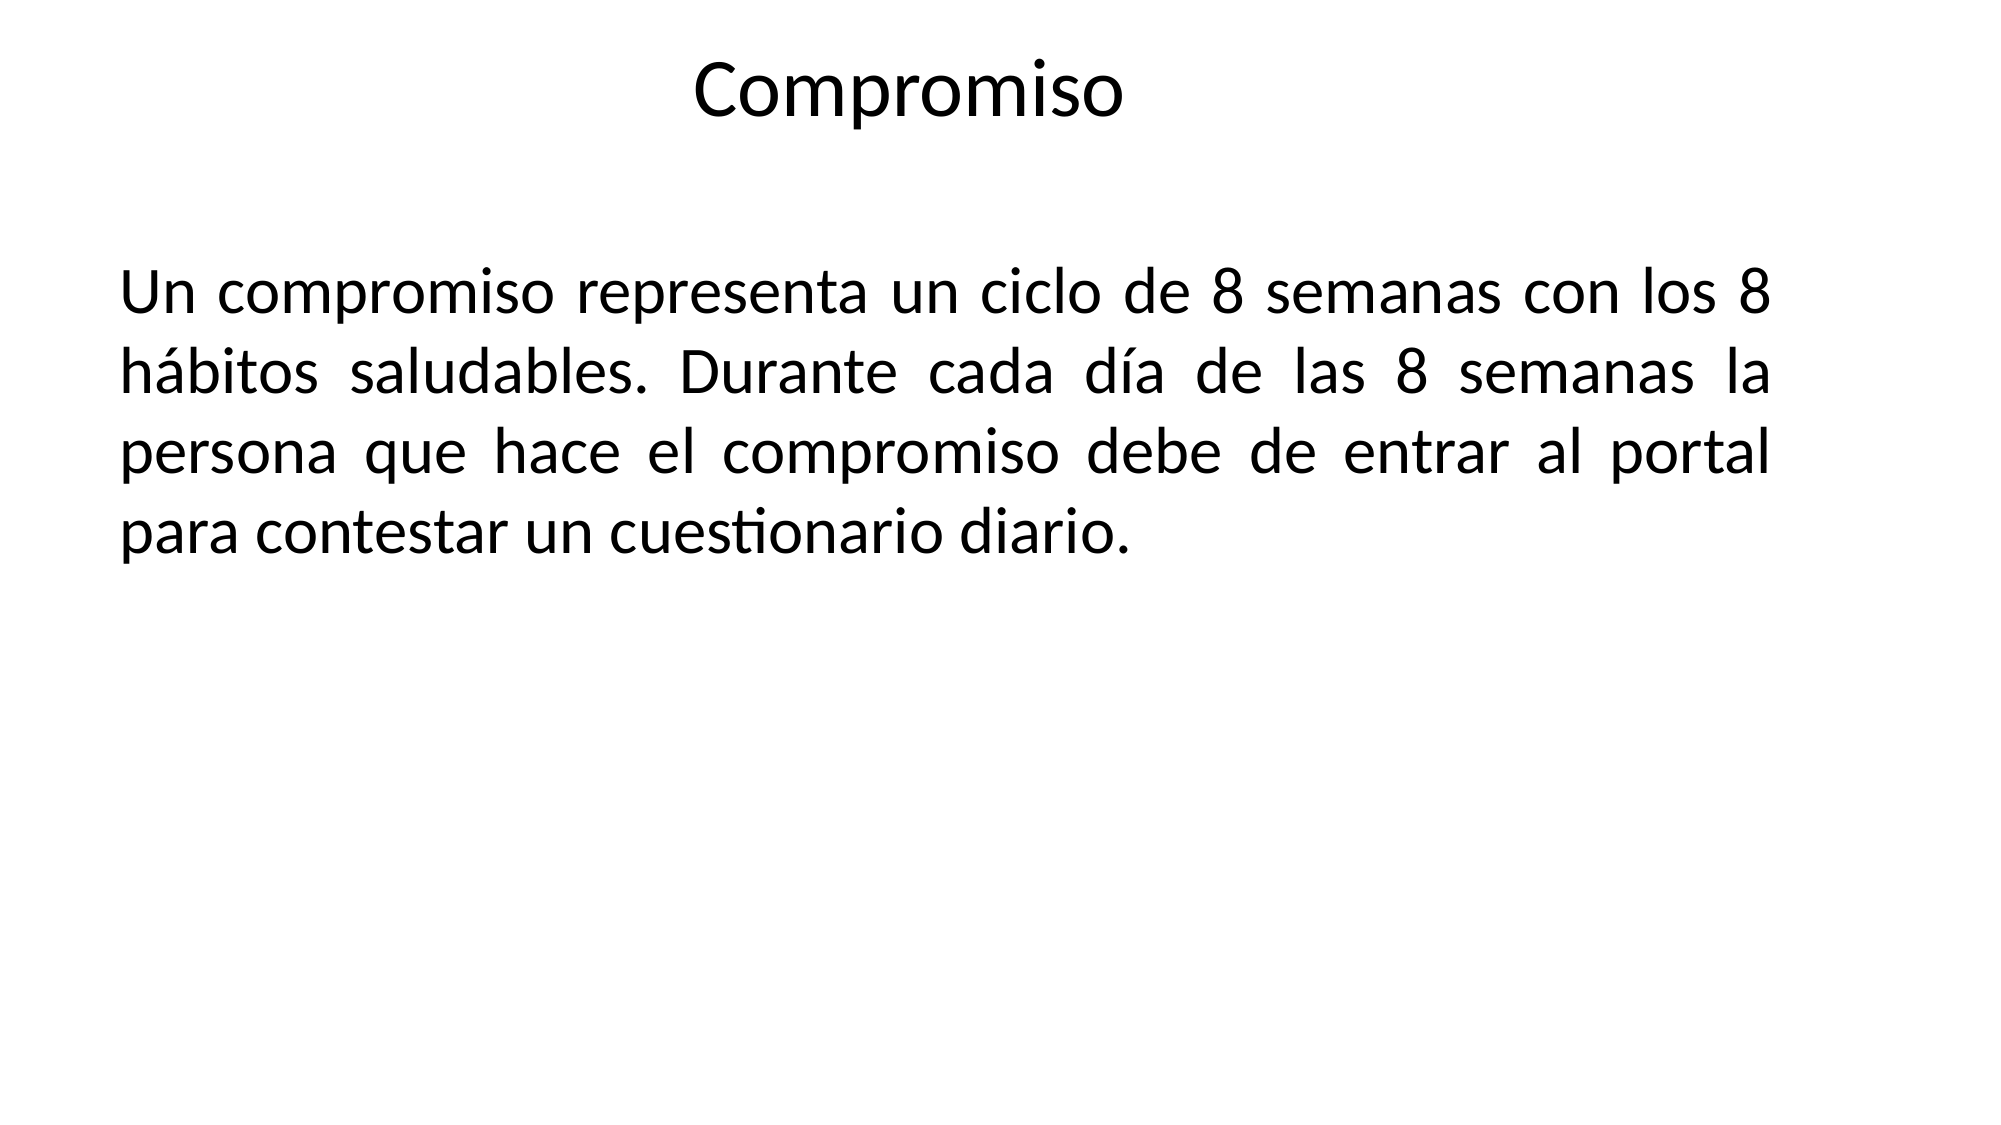

Compromiso
Un compromiso representa un ciclo de 8 semanas con los 8 hábitos saludables. Durante cada día de las 8 semanas la persona que hace el compromiso debe de entrar al portal para contestar un cuestionario diario.